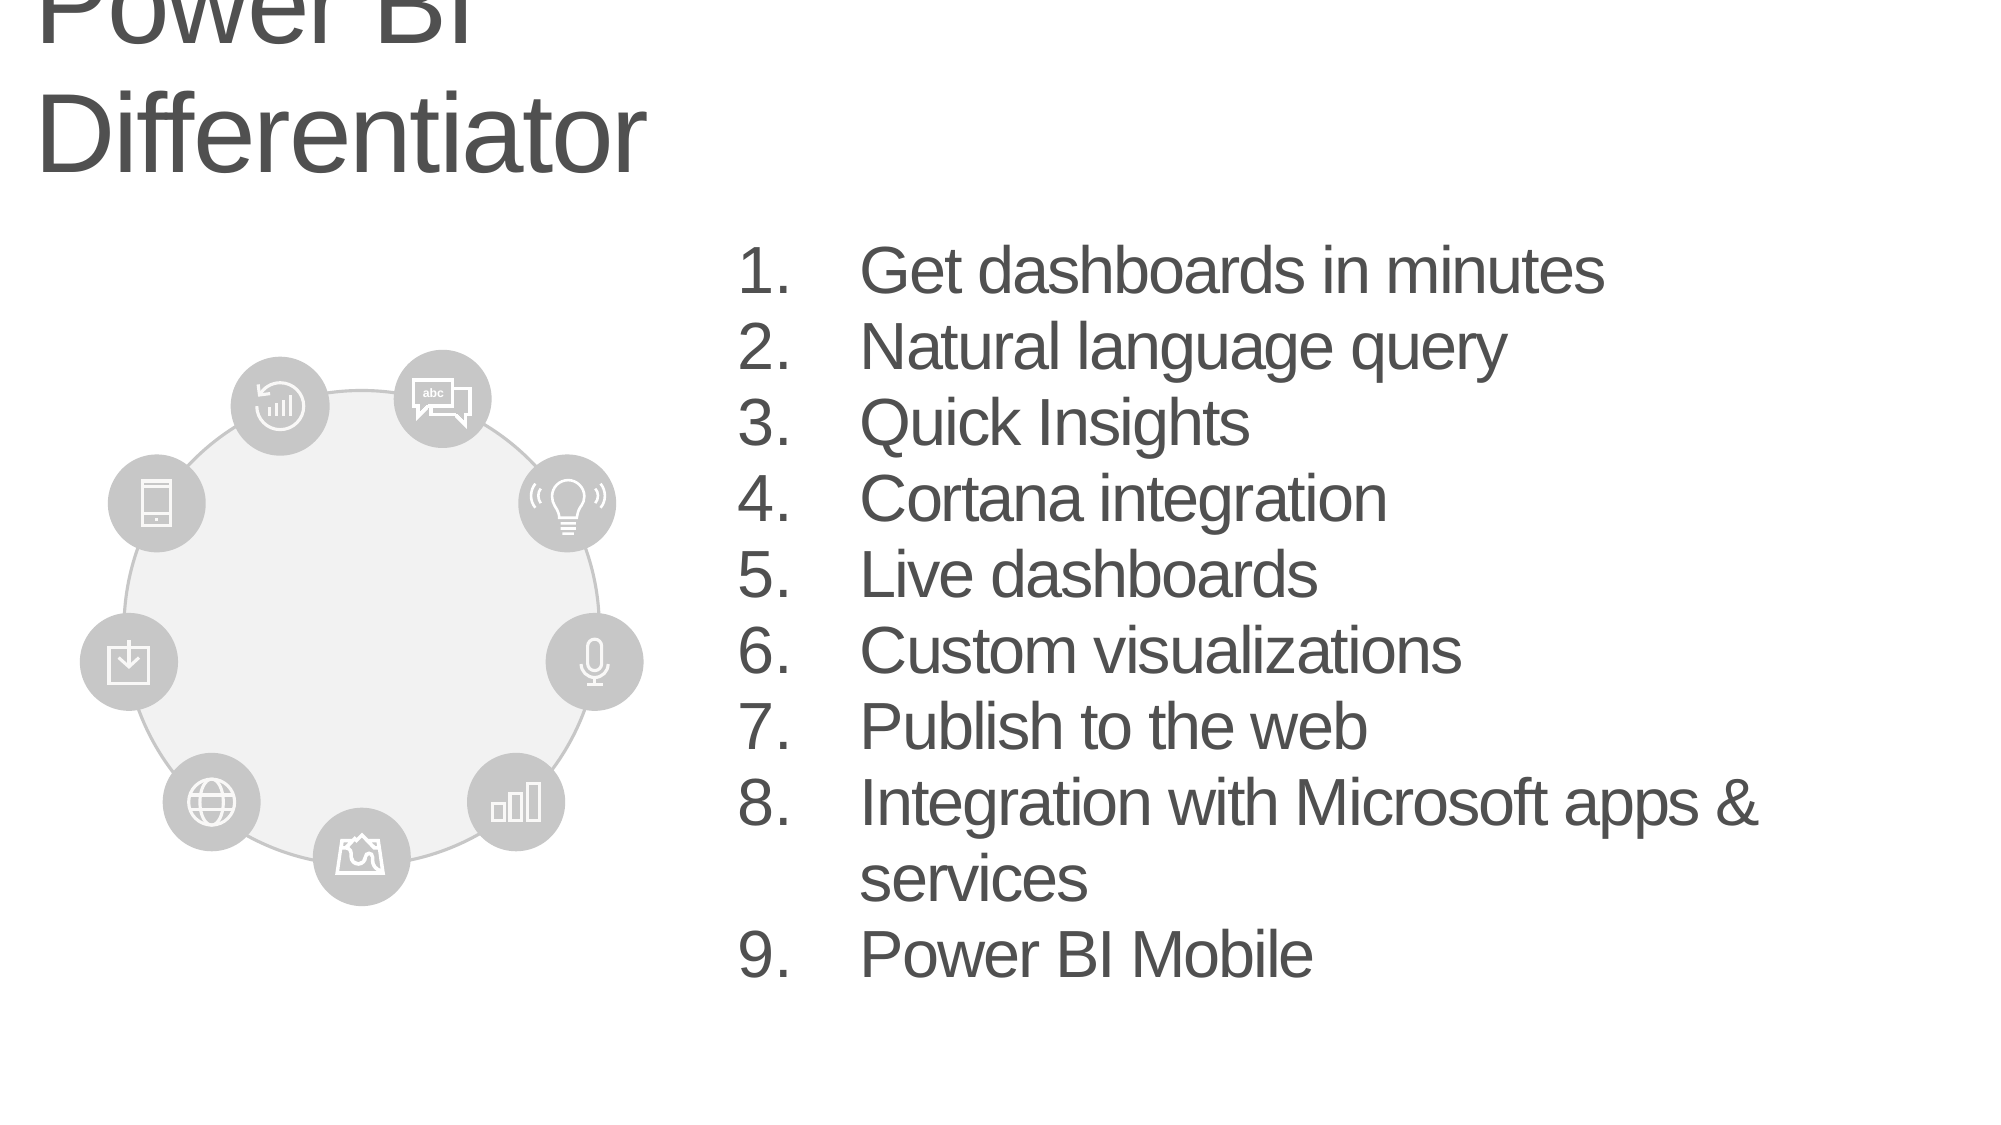

Power BI Differentiator
Get dashboards in minutes
Natural language query
Quick Insights
Cortana integration
Live dashboards
Custom visualizations
Publish to the web
Integration with Microsoft apps & services
Power BI Mobile

abc